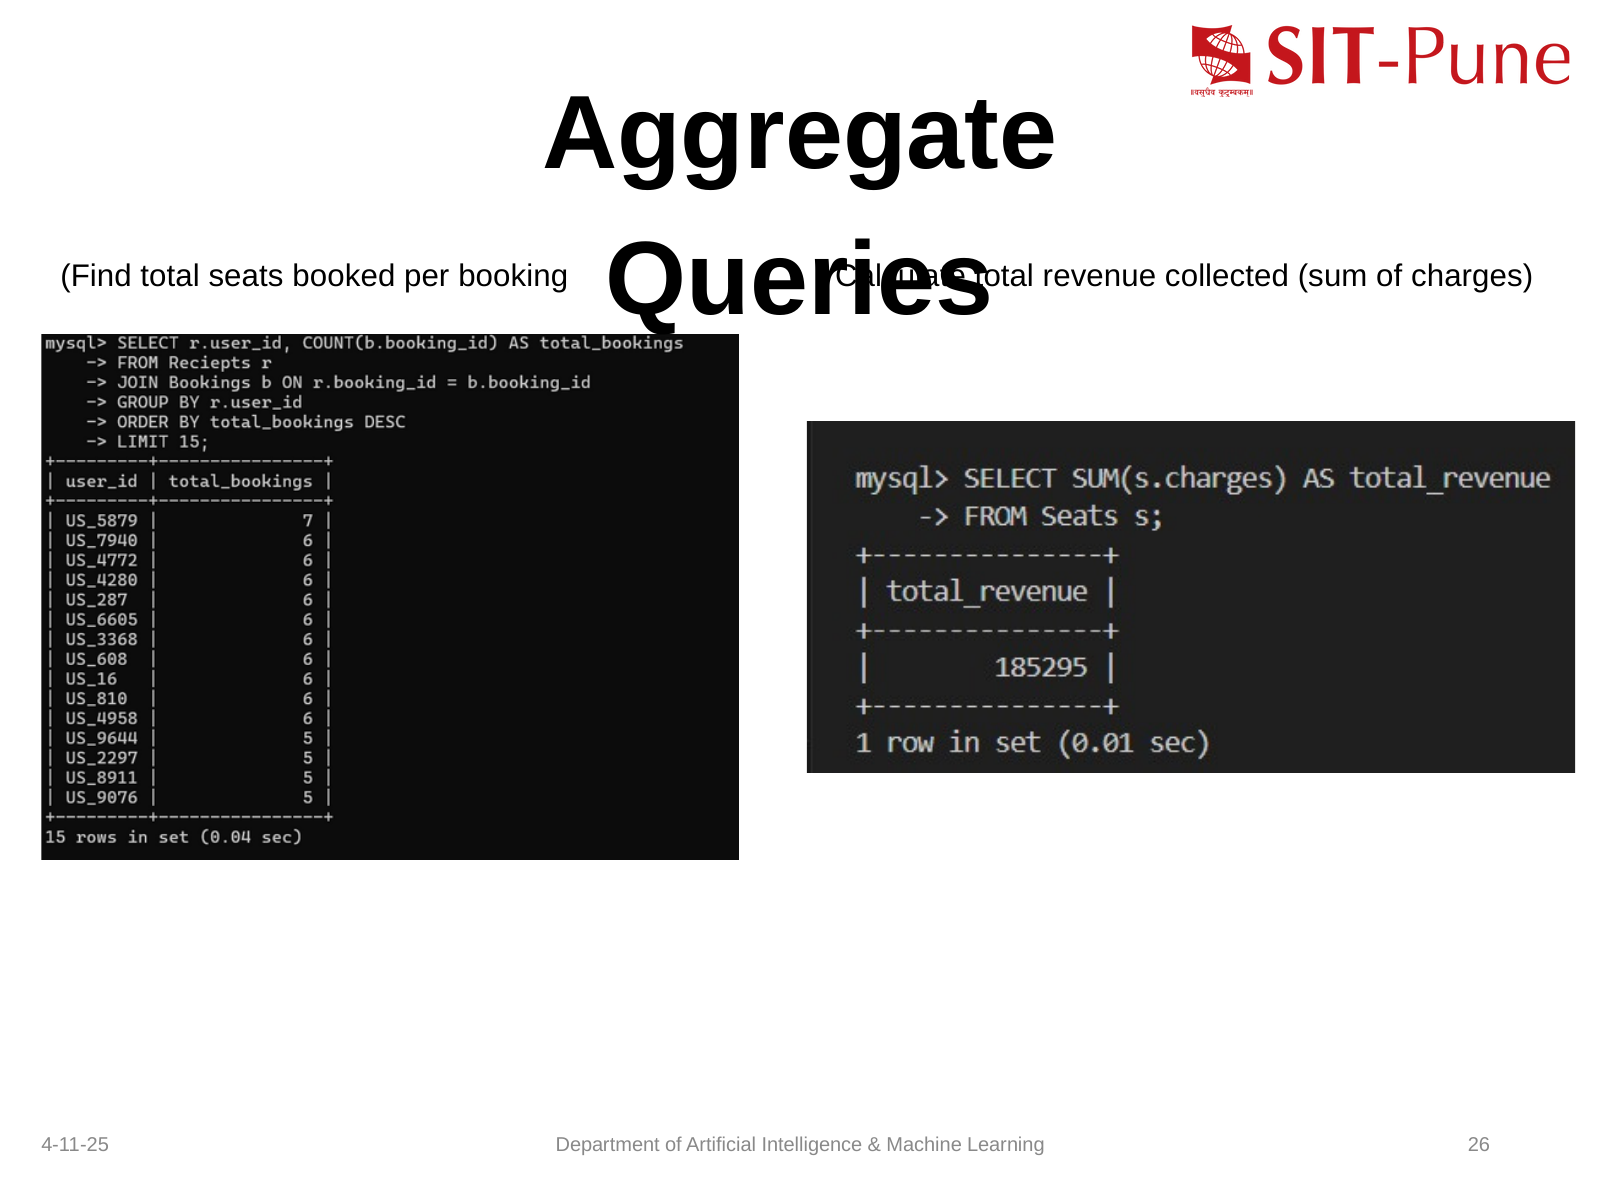

Aggregate Queries
(Find total seats booked per booking

Calculate total revenue collected (sum of charges)

4-11-25

Department of Artificial Intelligence & Machine Learning

26